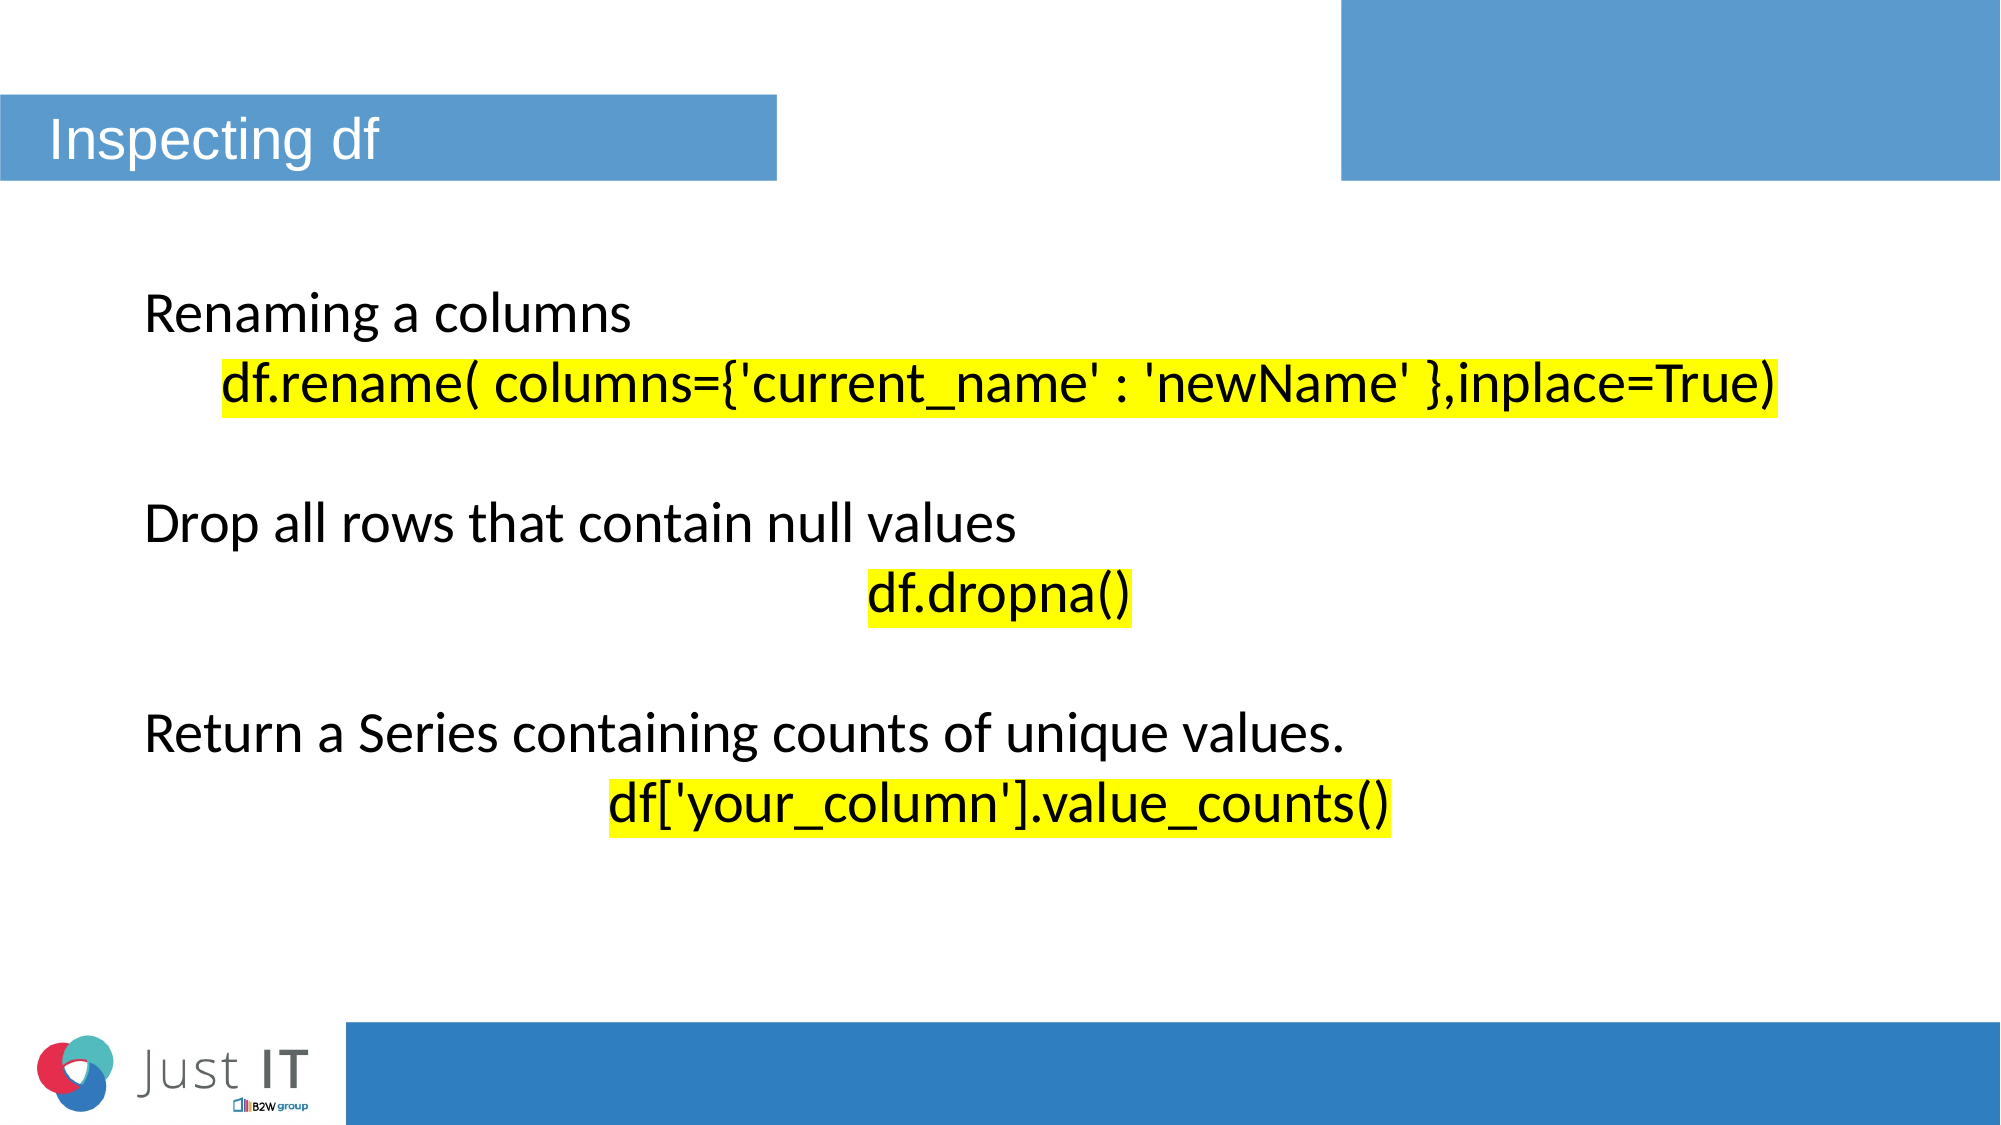

# Inspecting df
Renaming a columns
df.rename( columns={'current_name' : 'newName' },inplace=True)

Drop all rows that contain null values
df.dropna()

Return a Series containing counts of unique values.
df['your_column'].value_counts()